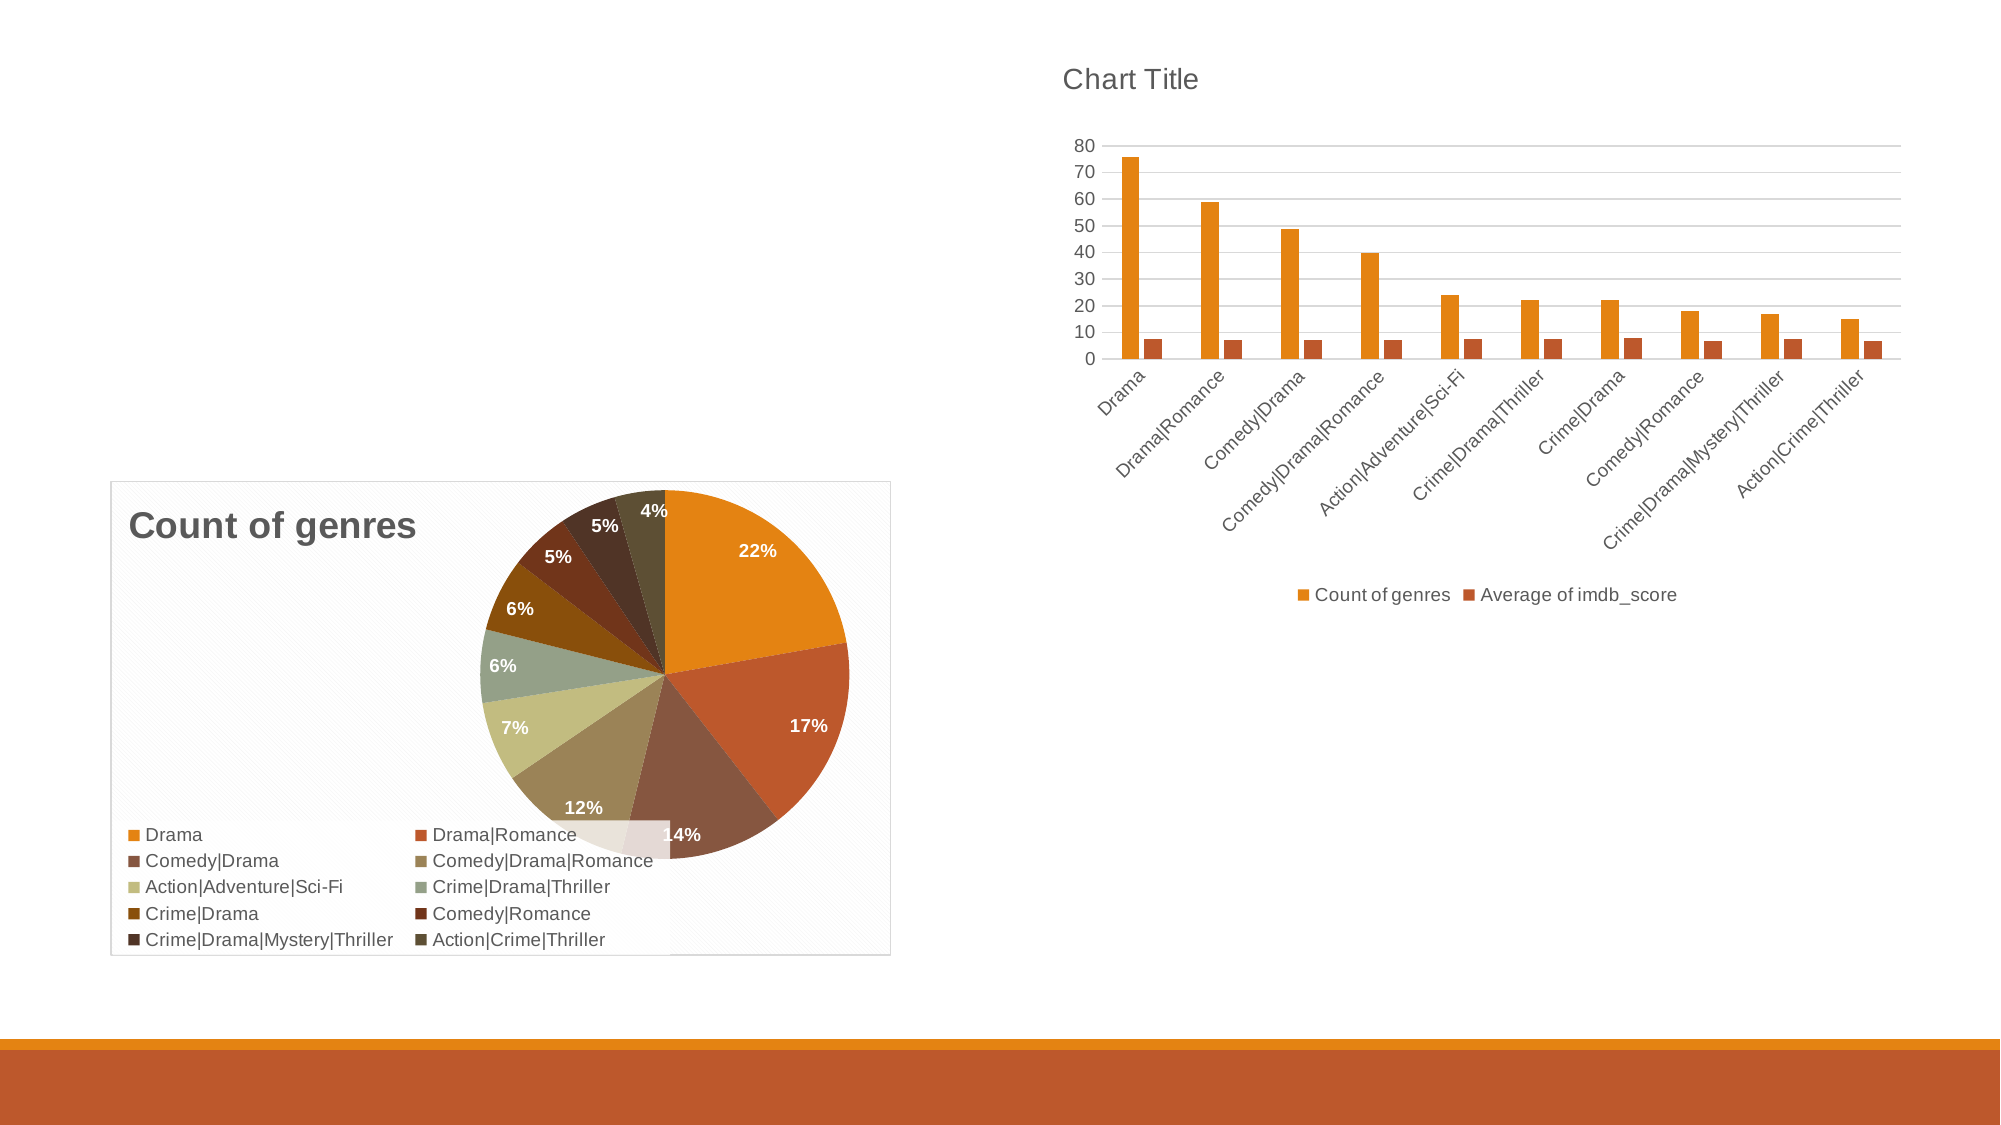

### Chart:

| Category | Count of genres | Average of imdb_score |
|---|---|---|
| Drama | 76.0 | 7.340789473684212 |
| Drama|Romance | 59.0 | 7.262711864406779 |
| Comedy|Drama | 49.0 | 7.05714285714286 |
| Comedy|Drama|Romance | 40.0 | 7.094999999999999 |
| Action|Adventure|Sci-Fi | 24.0 | 7.420833333333334 |
| Crime|Drama|Thriller | 22.0 | 7.363636363636363 |
| Crime|Drama | 22.0 | 7.872727272727272 |
| Comedy|Romance | 18.0 | 6.838888888888888 |
| Crime|Drama|Mystery|Thriller | 17.0 | 7.523529411764706 |
| Action|Crime|Thriller | 15.0 | 6.866666666666668 |

### Chart:

| Category | Count of genres | Average of imdb_score |
|---|---|---|
| Drama | 76.0 | 7.340789473684212 |
| Drama|Romance | 59.0 | 7.262711864406779 |
| Comedy|Drama | 49.0 | 7.05714285714286 |
| Comedy|Drama|Romance | 40.0 | 7.094999999999999 |
| Action|Adventure|Sci-Fi | 24.0 | 7.420833333333334 |
| Crime|Drama|Thriller | 22.0 | 7.363636363636363 |
| Crime|Drama | 22.0 | 7.872727272727272 |
| Comedy|Romance | 18.0 | 6.838888888888888 |
| Crime|Drama|Mystery|Thriller | 17.0 | 7.523529411764706 |
| Action|Crime|Thriller | 15.0 | 6.866666666666668 |